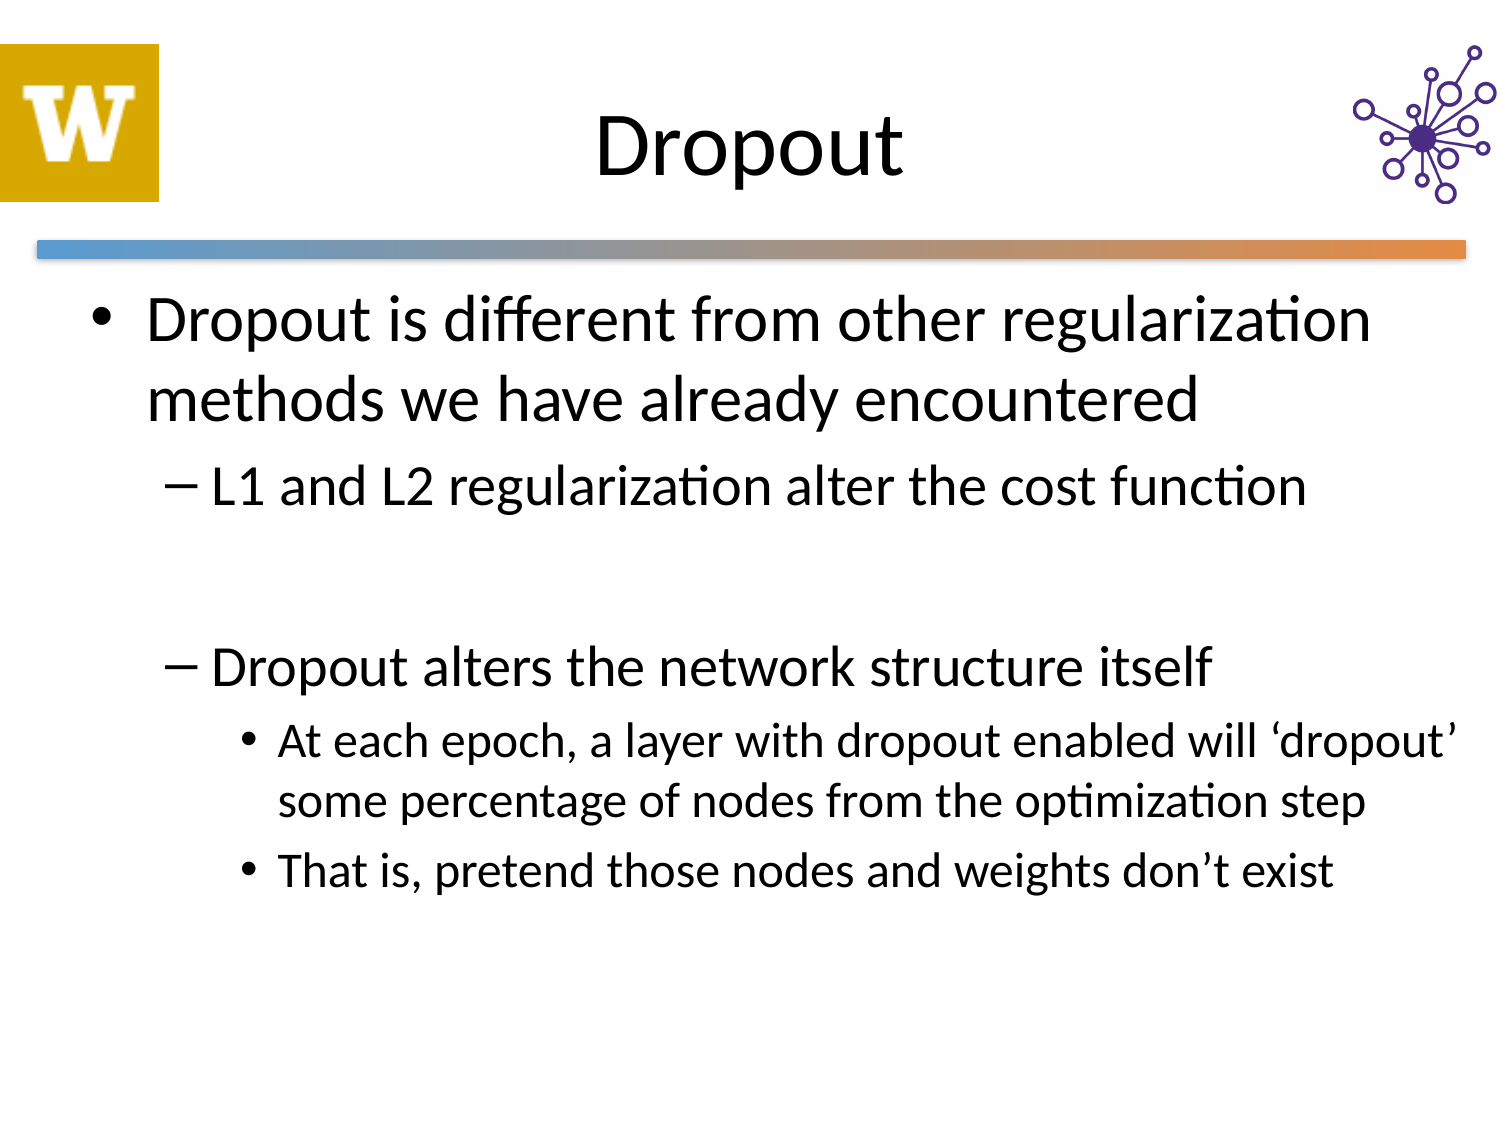

# Dropout
Dropout is different from other regularization methods we have already encountered
L1 and L2 regularization alter the cost function

Dropout alters the network structure itself
At each epoch, a layer with dropout enabled will ‘dropout’ some percentage of nodes from the optimization step
That is, pretend those nodes and weights don’t exist